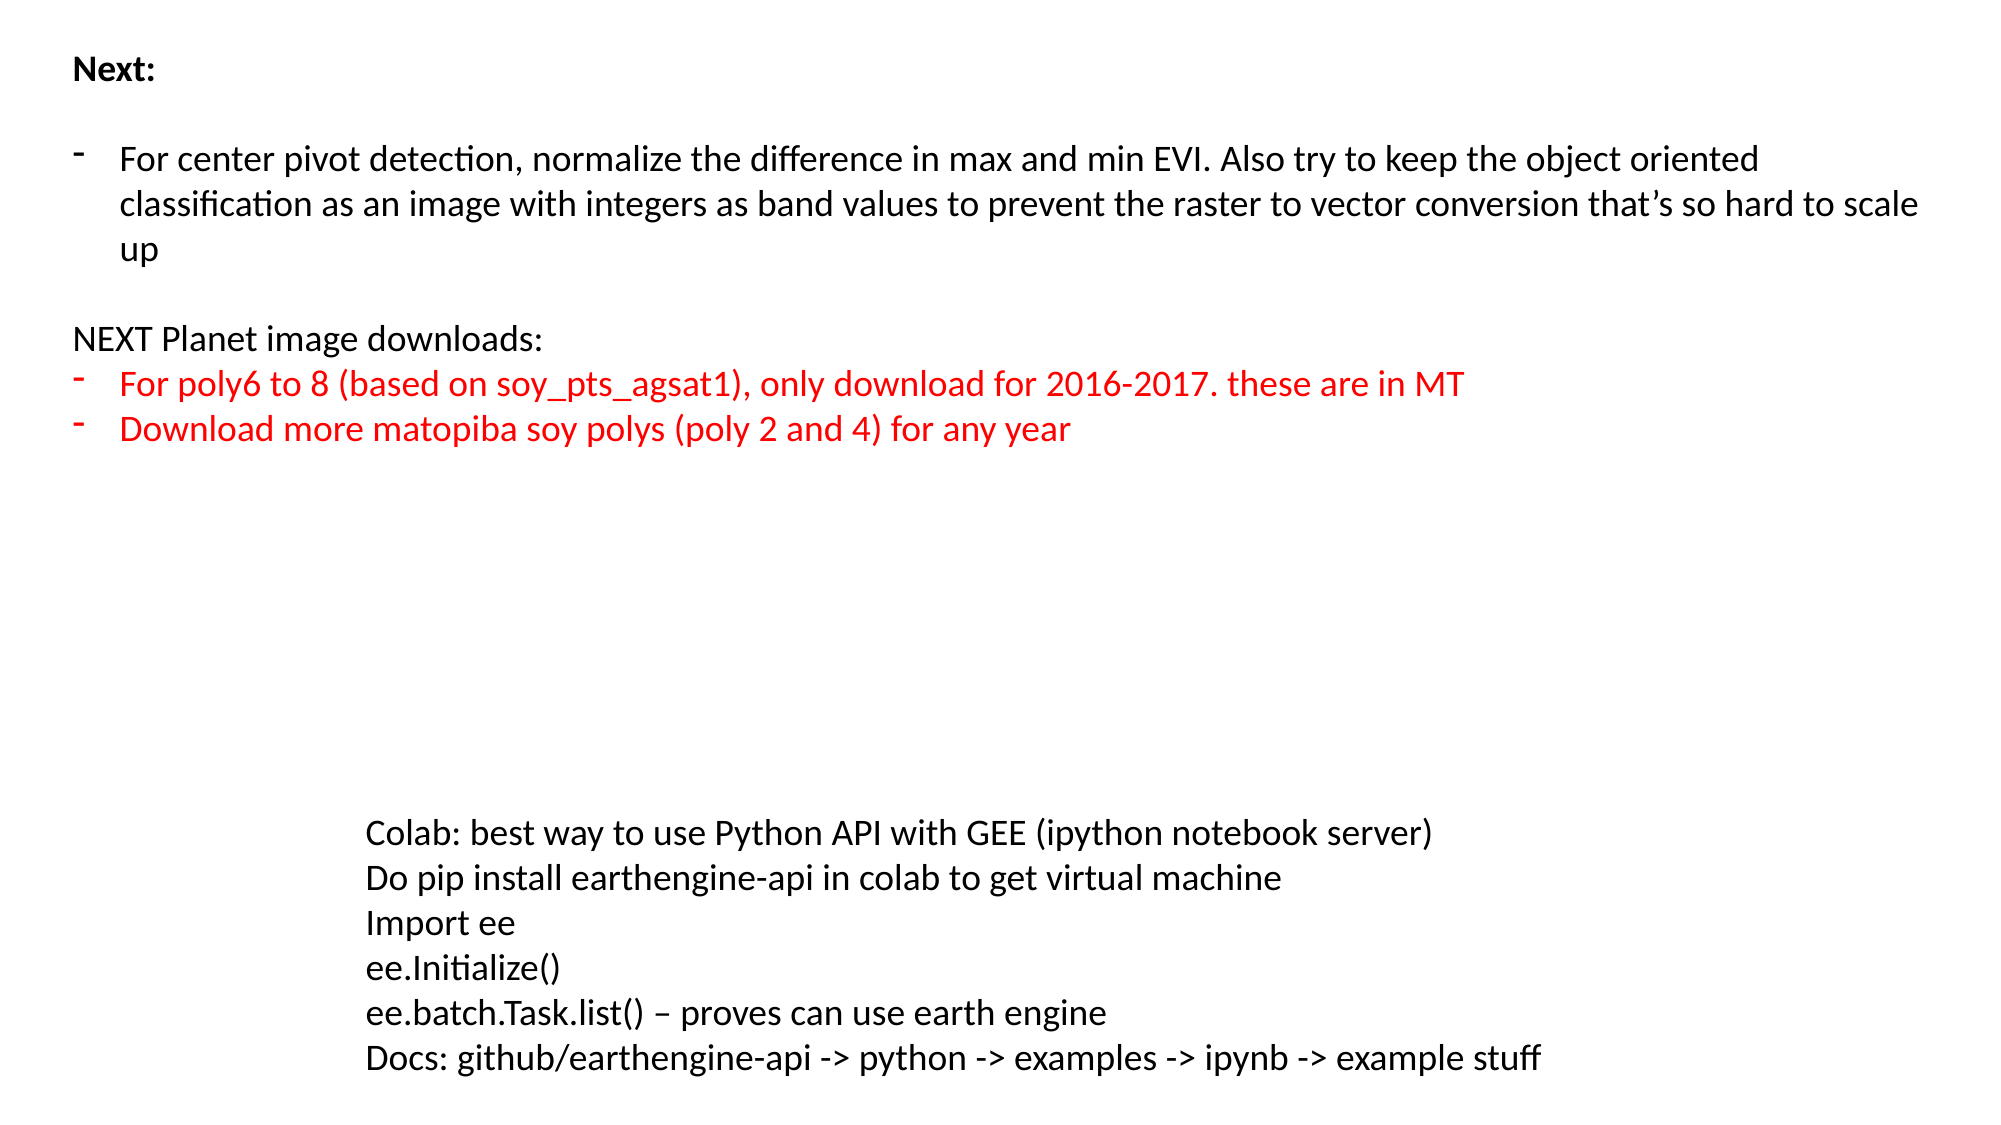

Next:

For center pivot detection, normalize the difference in max and min EVI. Also try to keep the object oriented classification as an image with integers as band values to prevent the raster to vector conversion that’s so hard to scale up

NEXT Planet image downloads:
For poly6 to 8 (based on soy_pts_agsat1), only download for 2016-2017. these are in MT
Download more matopiba soy polys (poly 2 and 4) for any year
Colab: best way to use Python API with GEE (ipython notebook server)
Do pip install earthengine-api in colab to get virtual machine
Import ee
ee.Initialize()
ee.batch.Task.list() – proves can use earth engine
Docs: github/earthengine-api -> python -> examples -> ipynb -> example stuff